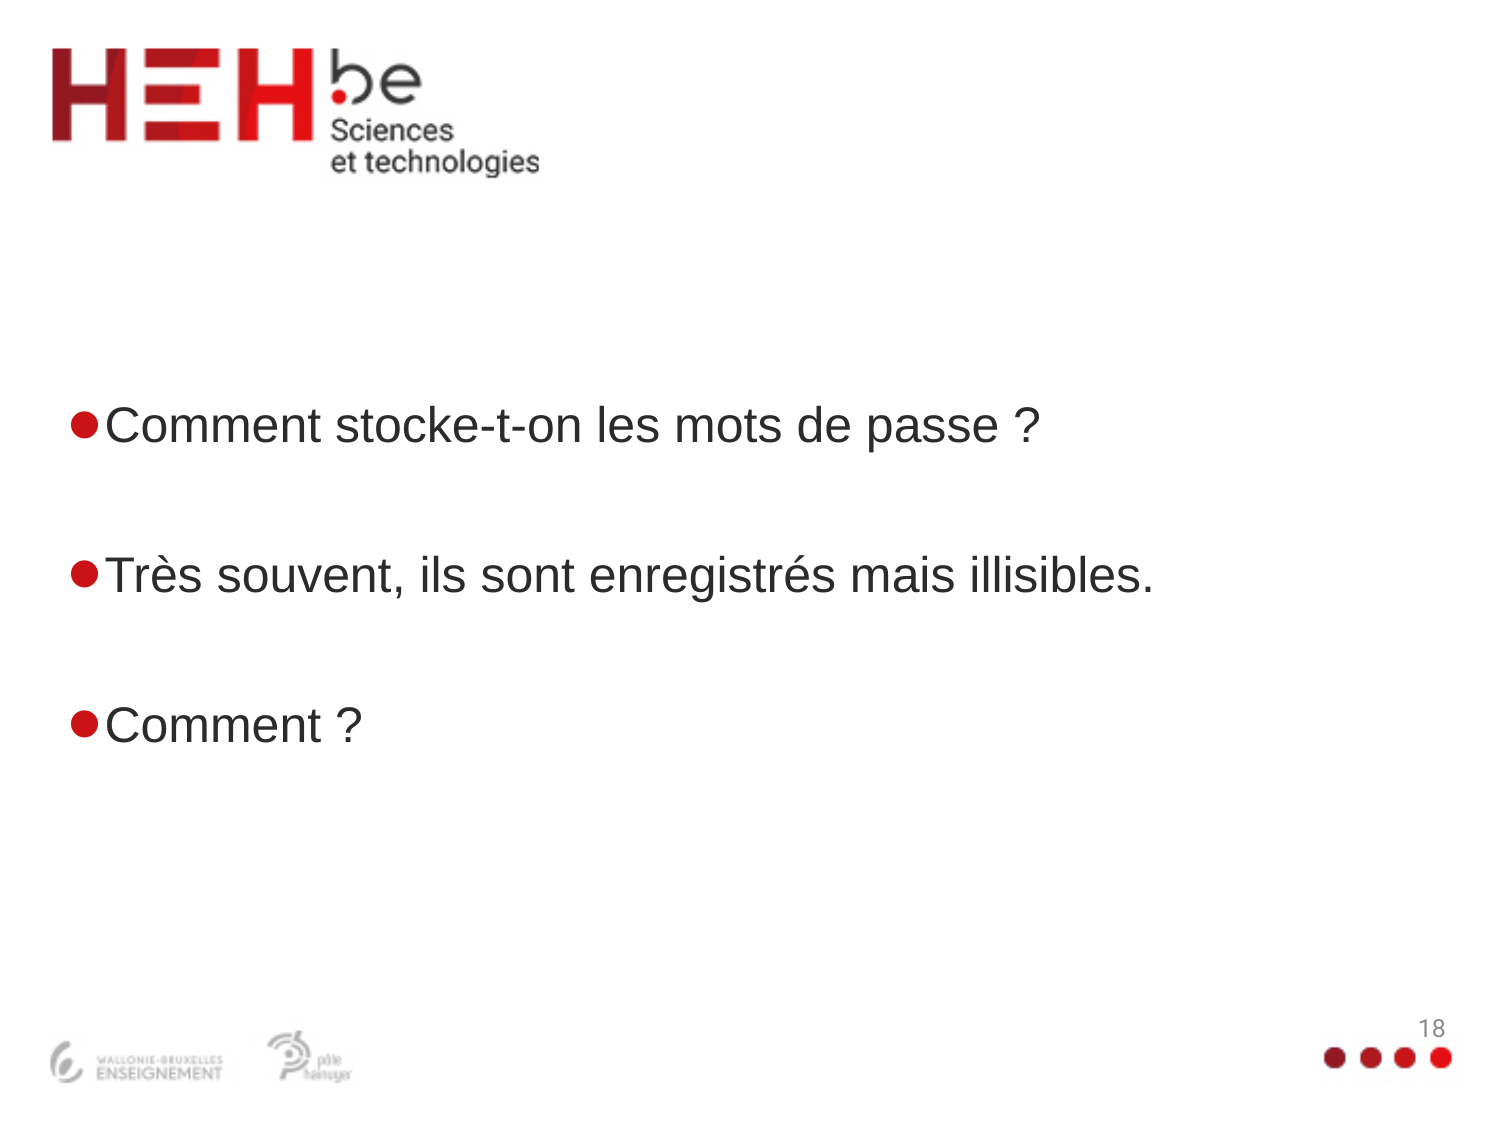

#

Comment stocke-t-on les mots de passe ?

Très souvent, ils sont enregistrés mais illisibles.

Comment ?
18